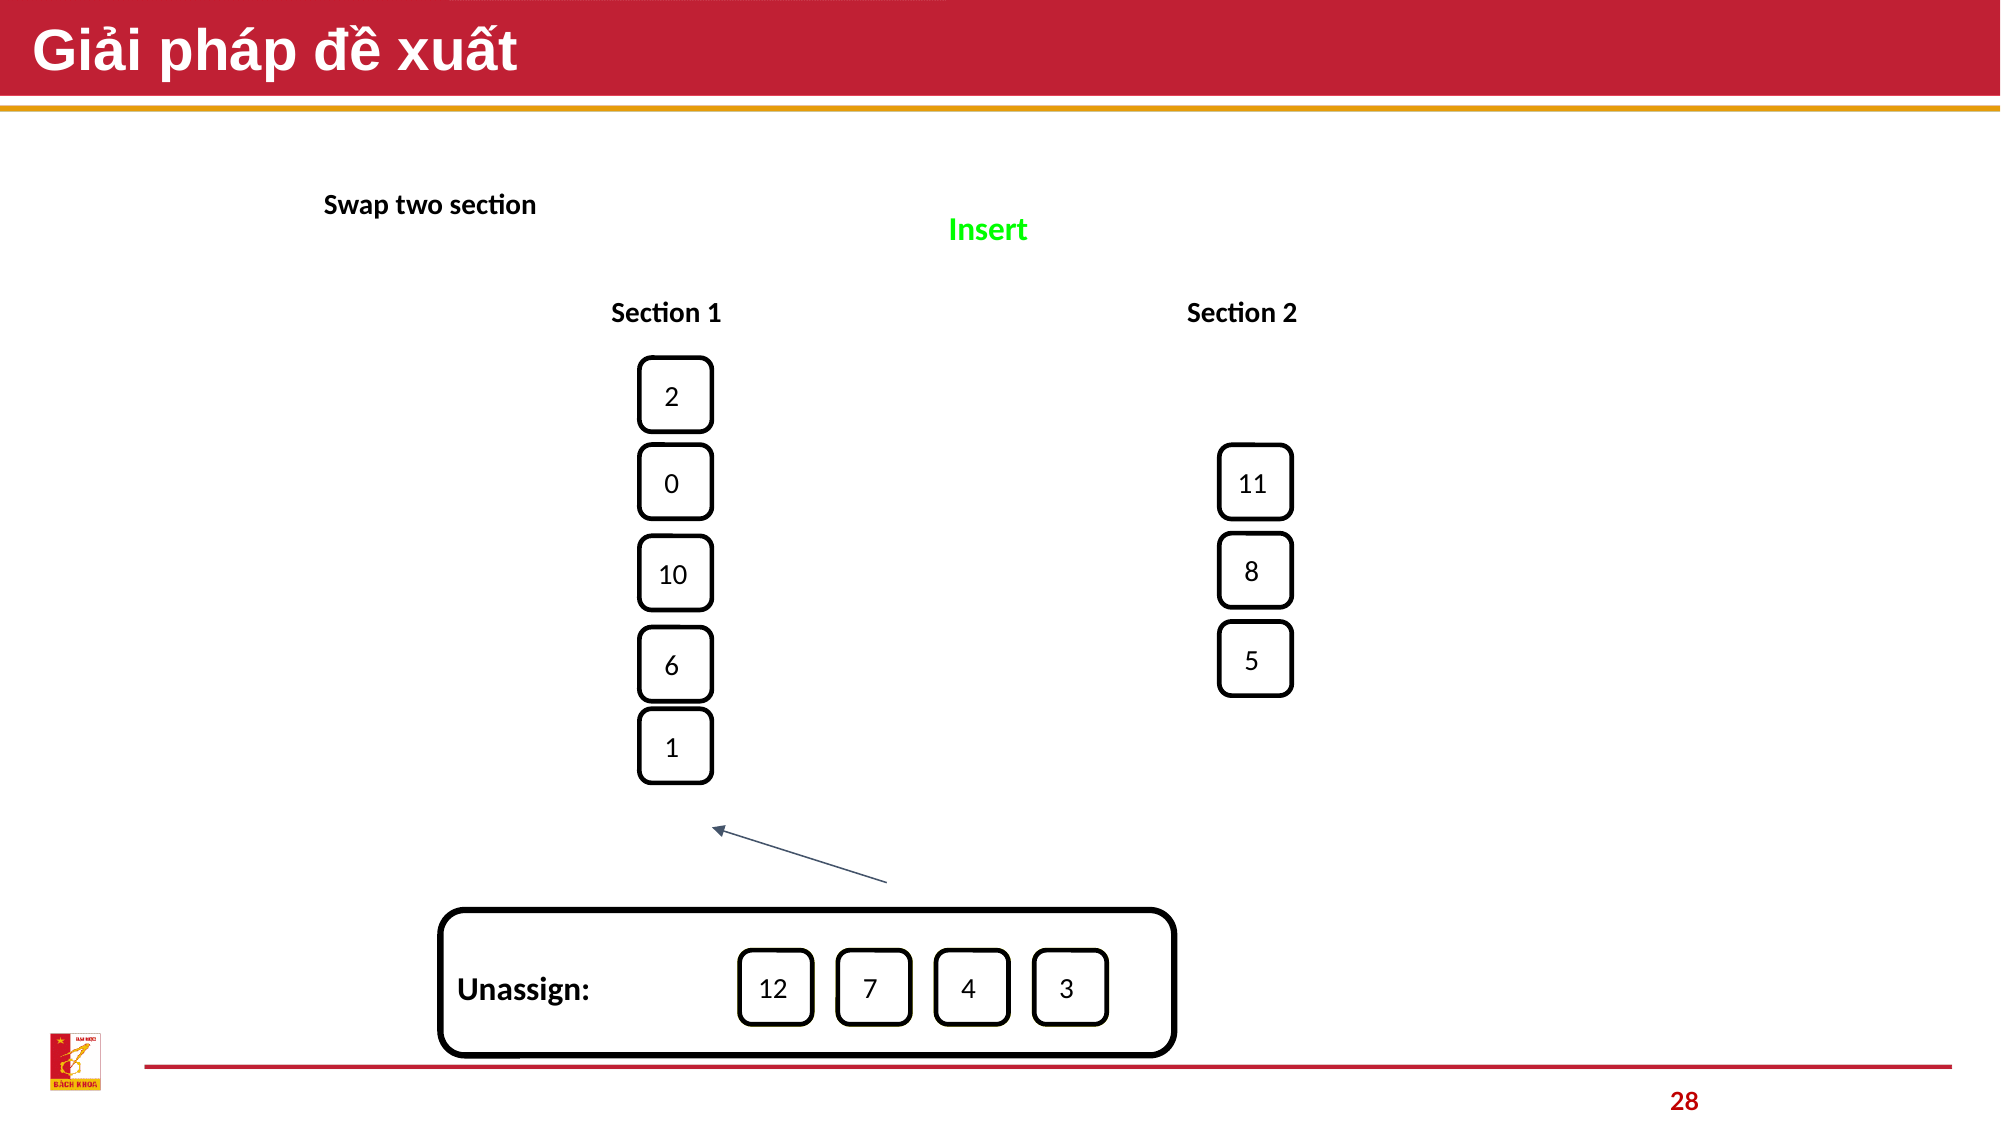

# Giải pháp đề xuất

Swap two section
Insert
Section 2
Section 1
 2
 0
11
 8
10
 5
 6
 1

12
12
 7
 7
 4
 4
 3
 3
Unassign:
28